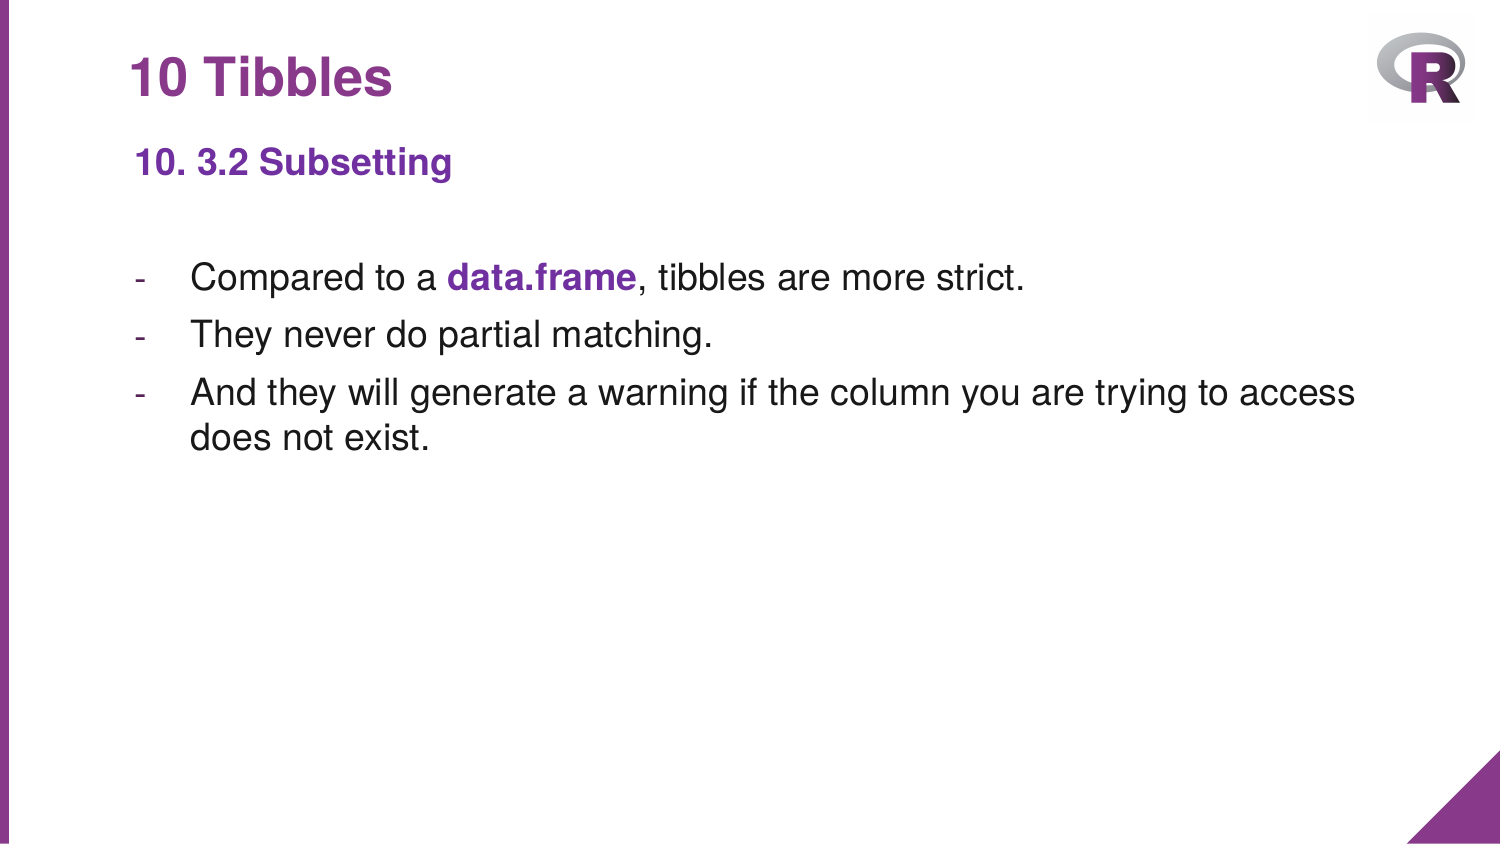

# 10 Tibbles
10. 3.2 Subsetting

Compared to a data.frame, tibbles are more strict.
They never do partial matching.
And they will generate a warning if the column you are trying to access does not exist.